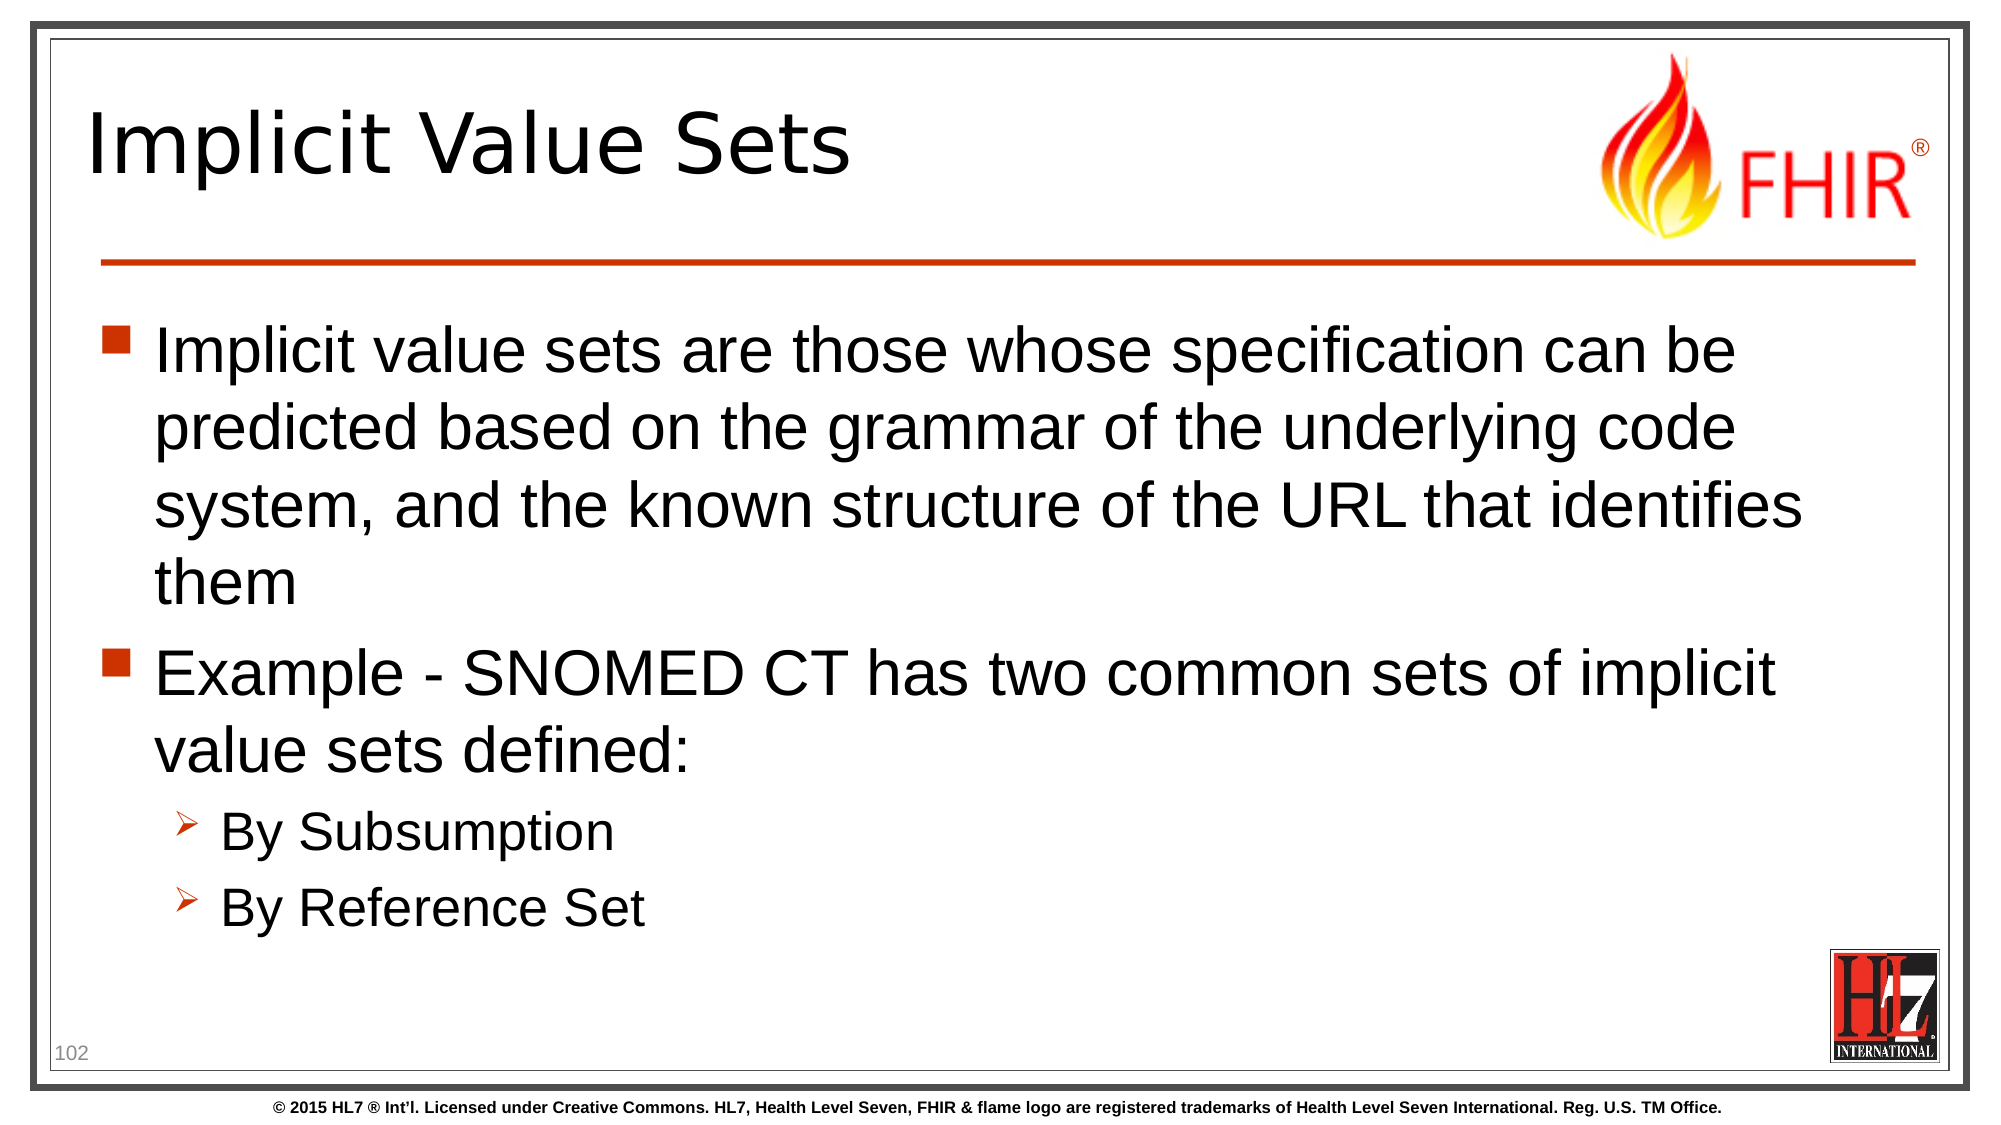

# Implicit Value Sets
Implicit value sets are those whose specification can be predicted based on the grammar of the underlying code system, and the known structure of the URL that identifies them
Example - SNOMED CT has two common sets of implicit value sets defined:
By Subsumption
By Reference Set
102